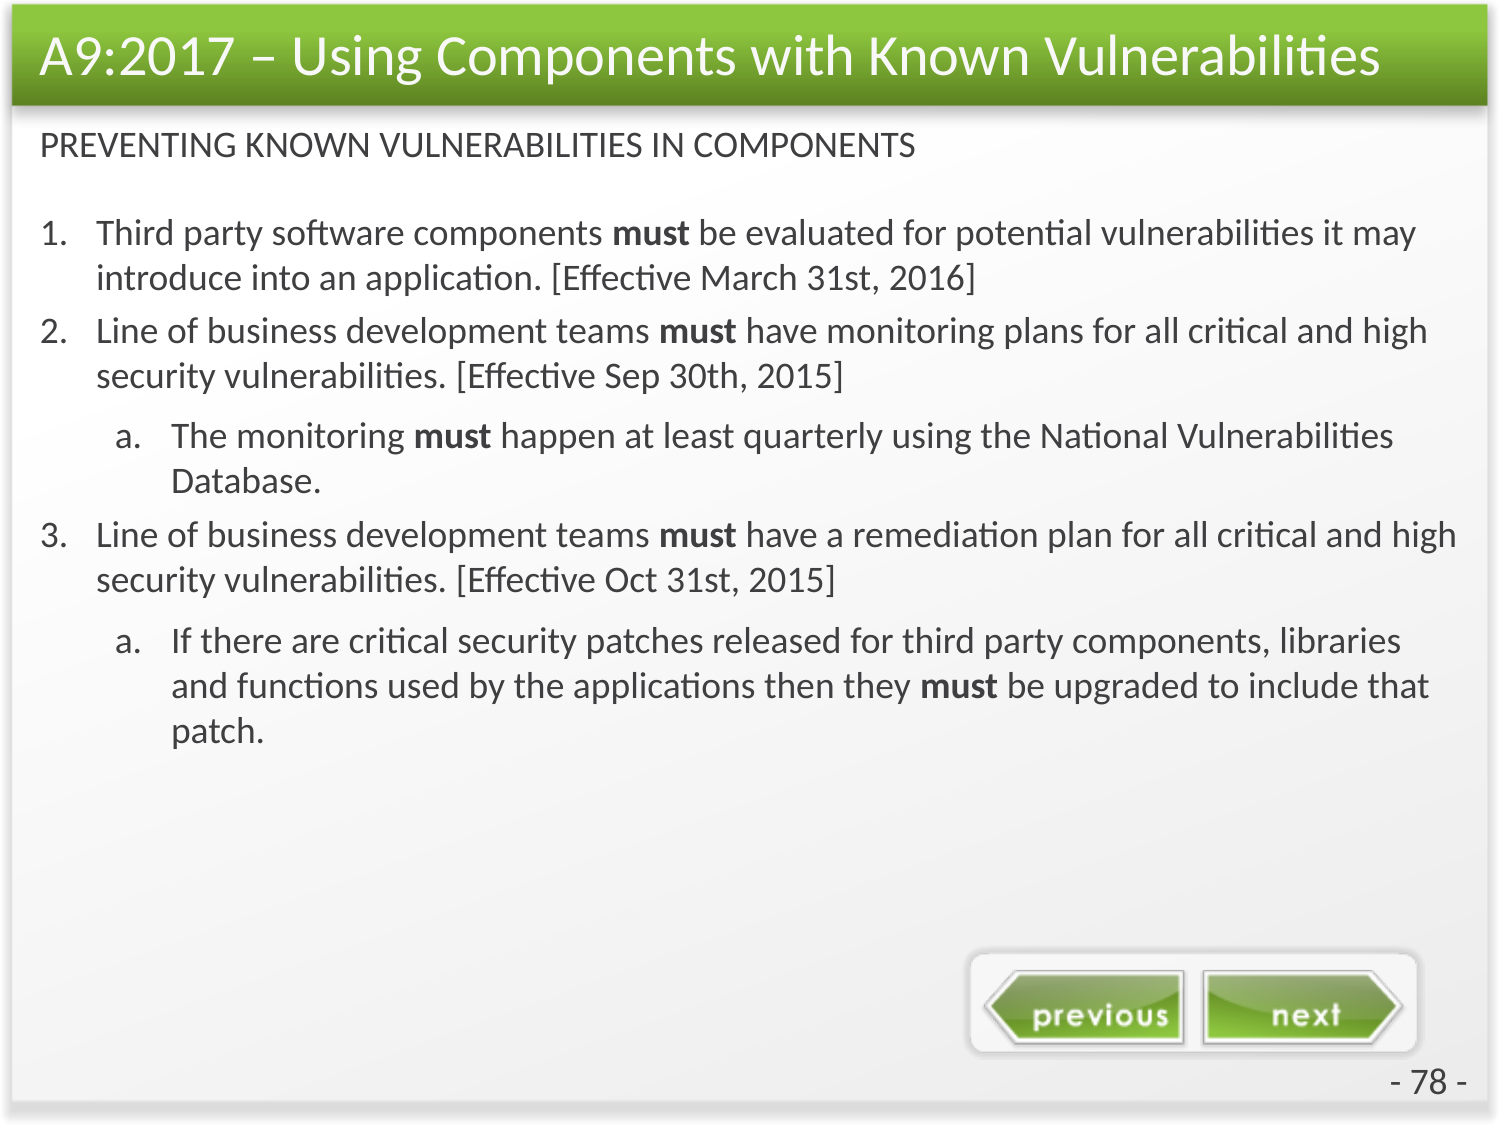

# A9:2017 – Using Components with Known Vulnerabilities
PREVENTING KNOWN VULNERABILITIES IN COMPONENTS
Third party software components must be evaluated for potential vulnerabilities it may introduce into an application. [Effective March 31st, 2016]
Line of business development teams must have monitoring plans for all critical and high security vulnerabilities. [Effective Sep 30th, 2015]
The monitoring must happen at least quarterly using the National Vulnerabilities Database.
Line of business development teams must have a remediation plan for all critical and high security vulnerabilities. [Effective Oct 31st, 2015]
If there are critical security patches released for third party components, libraries and functions used by the applications then they must be upgraded to include that patch.

- 78 -